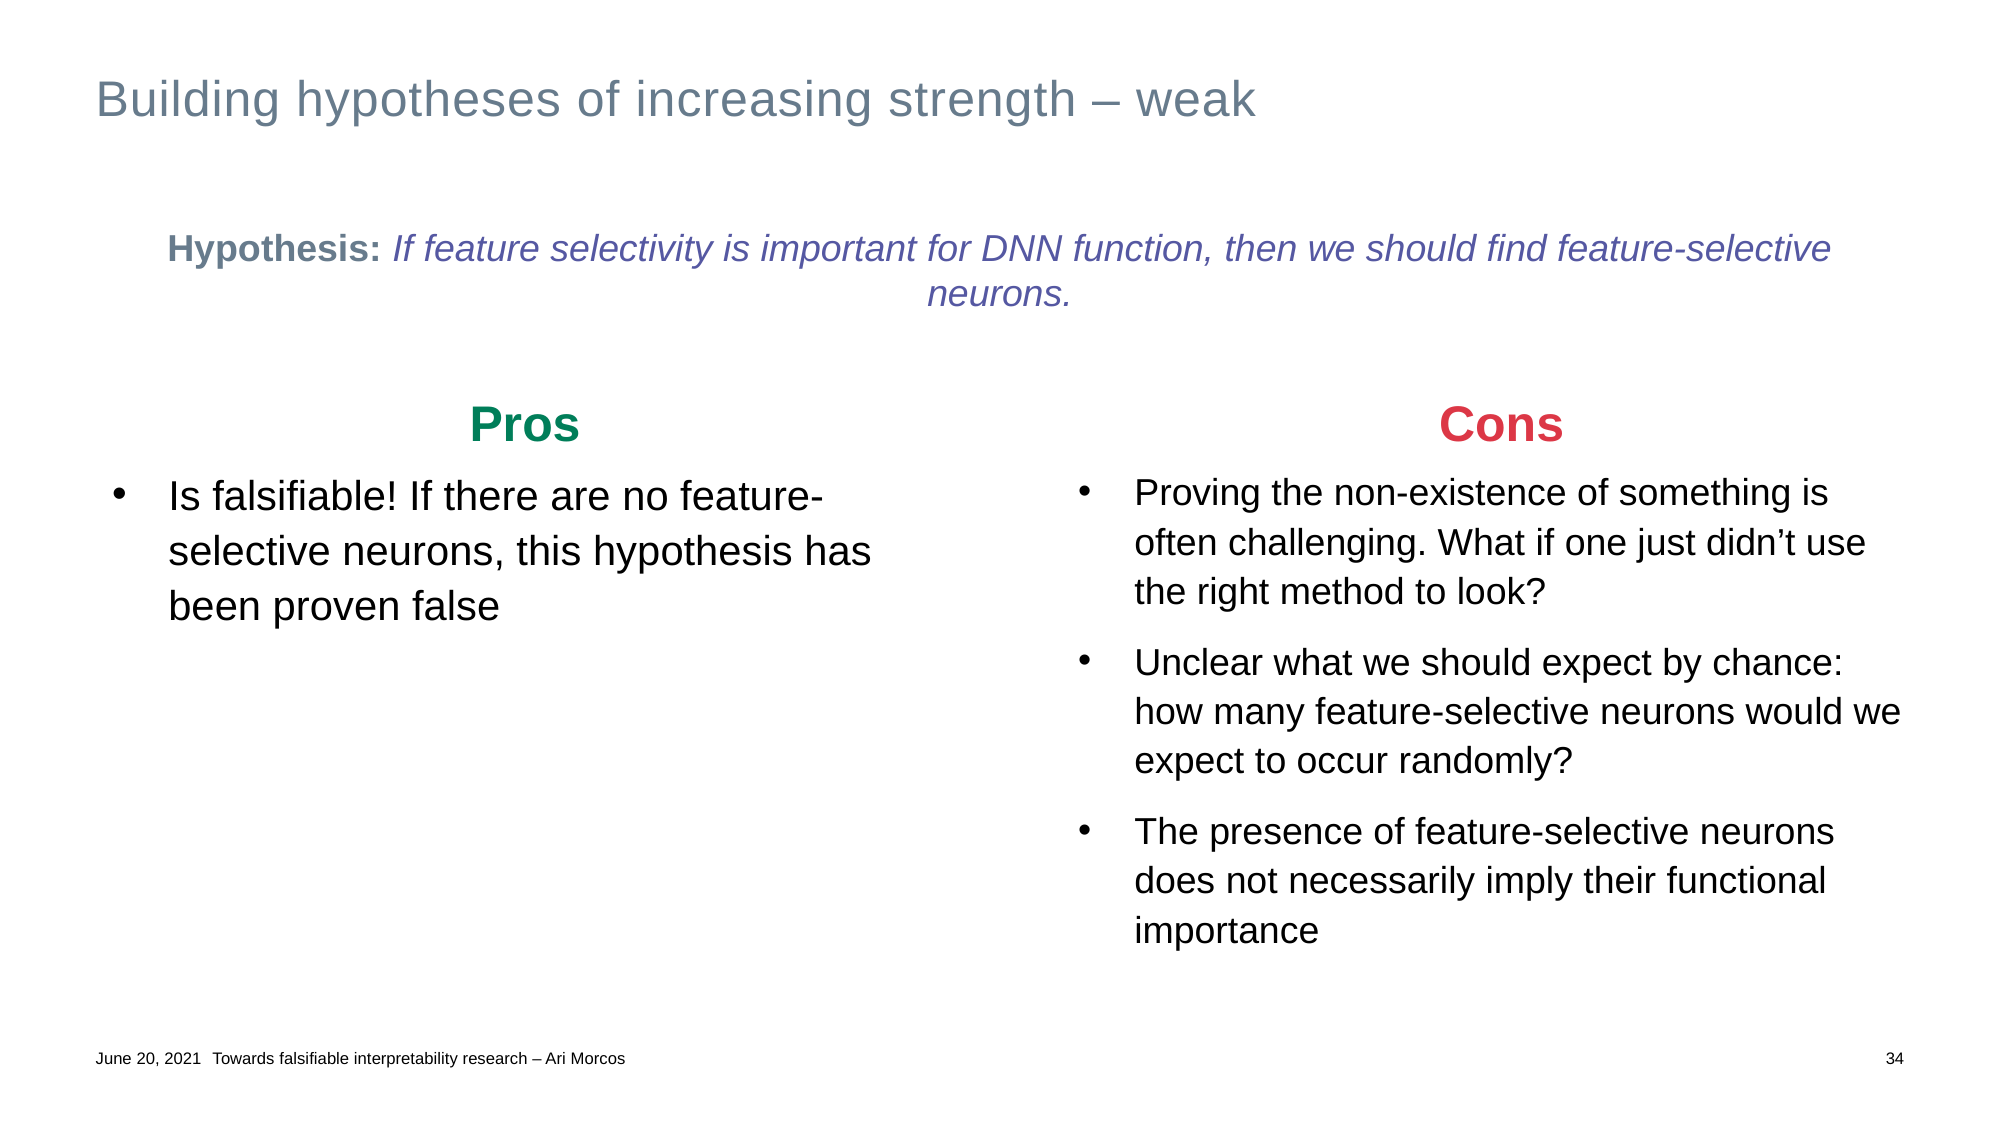

# Building hypotheses of increasing strength – weak
Hypothesis: If feature selectivity is important for DNN function, then we should find feature-selective
neurons.

Pros
Cons
Is falsifiable! If there are no feature-selective neurons, this hypothesis has been proven false

Proving the non-existence of something is often challenging. What if one just didn’t use the right method to look?
Unclear what we should expect by chance: how many feature-selective neurons would we expect to occur randomly?
The presence of feature-selective neurons does not necessarily imply their functional importance

June 20, 2021
Towards falsifiable interpretability research – Ari Morcos
34